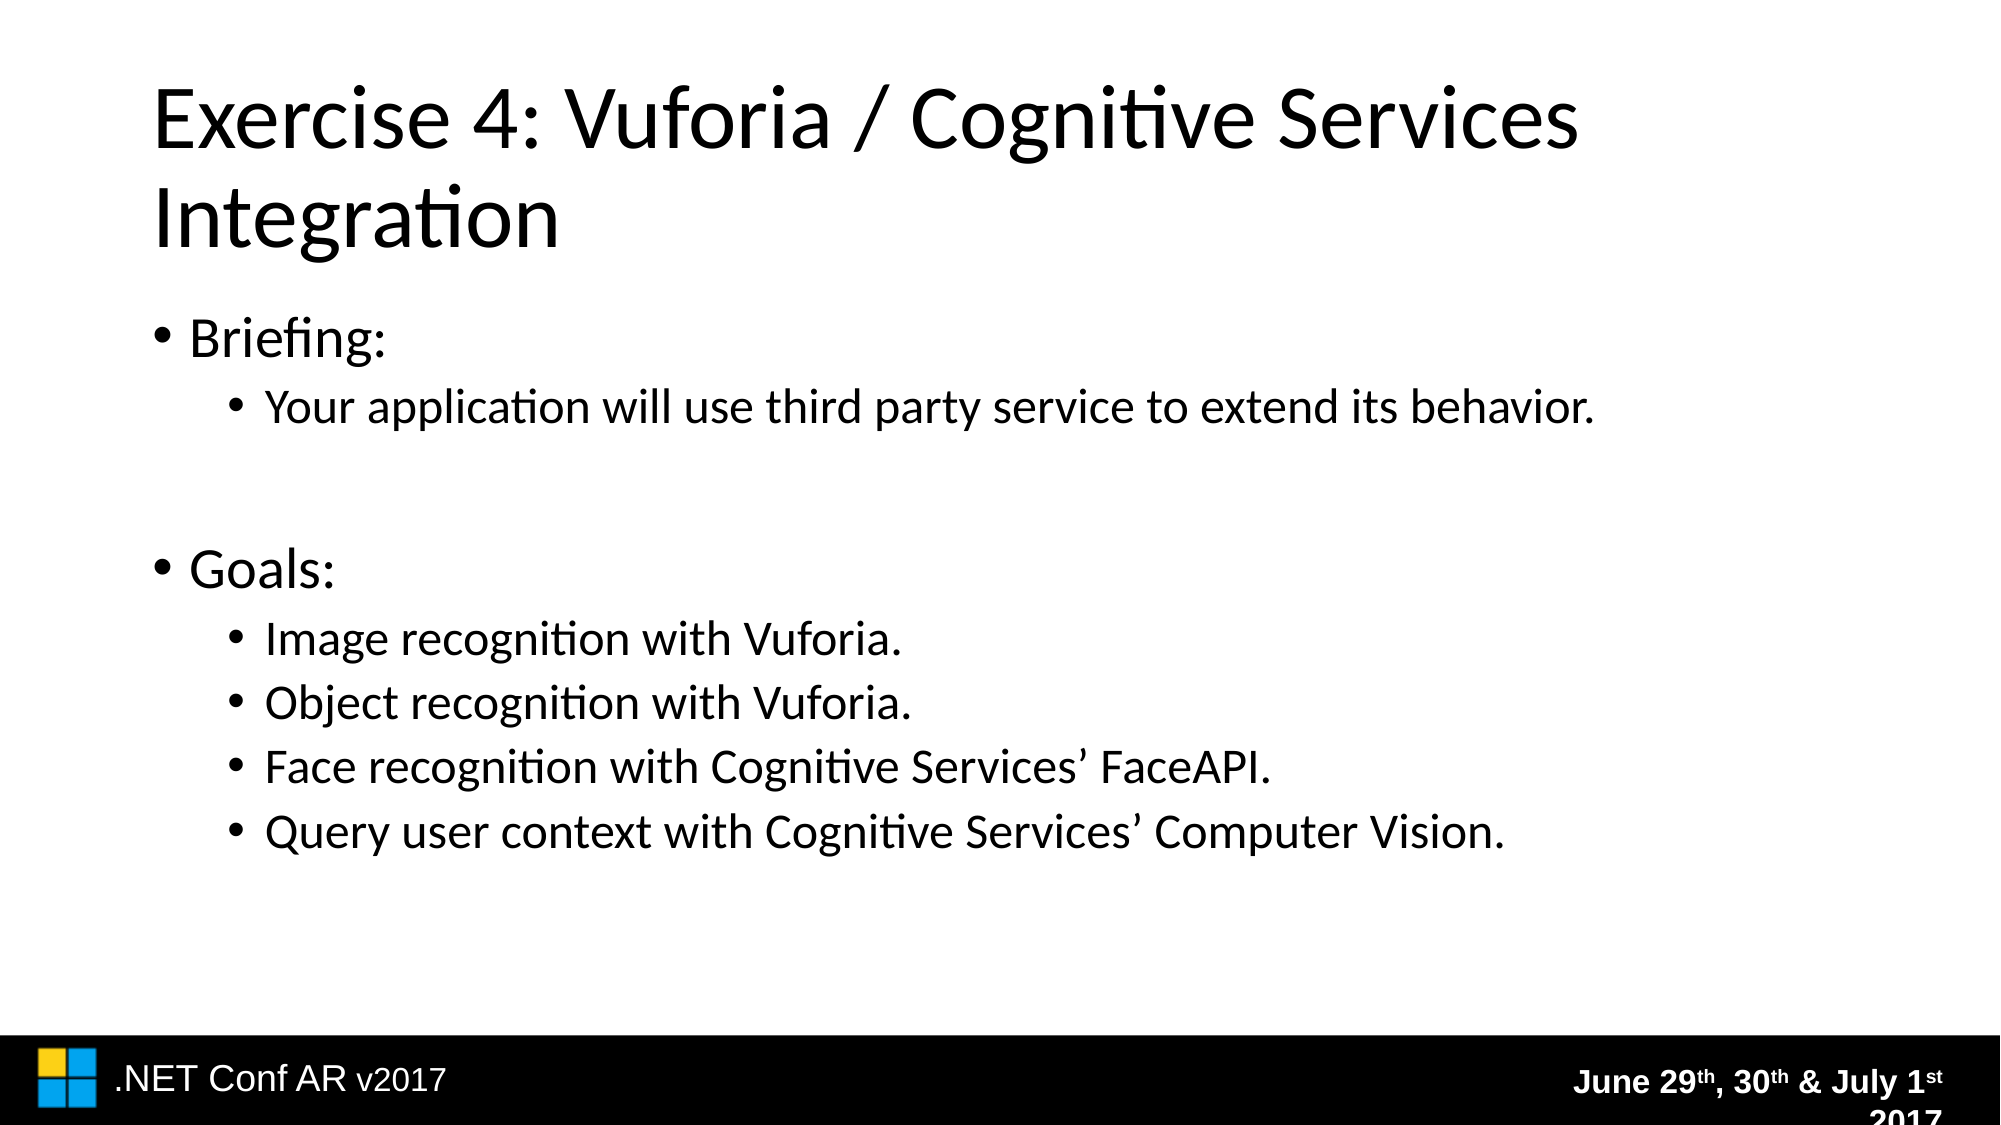

# Exercise 4: Vuforia / Cognitive Services Integration
Briefing:
Your application will use third party service to extend its behavior.

Goals:
Image recognition with Vuforia.
Object recognition with Vuforia.
Face recognition with Cognitive Services’ FaceAPI.
Query user context with Cognitive Services’ Computer Vision.